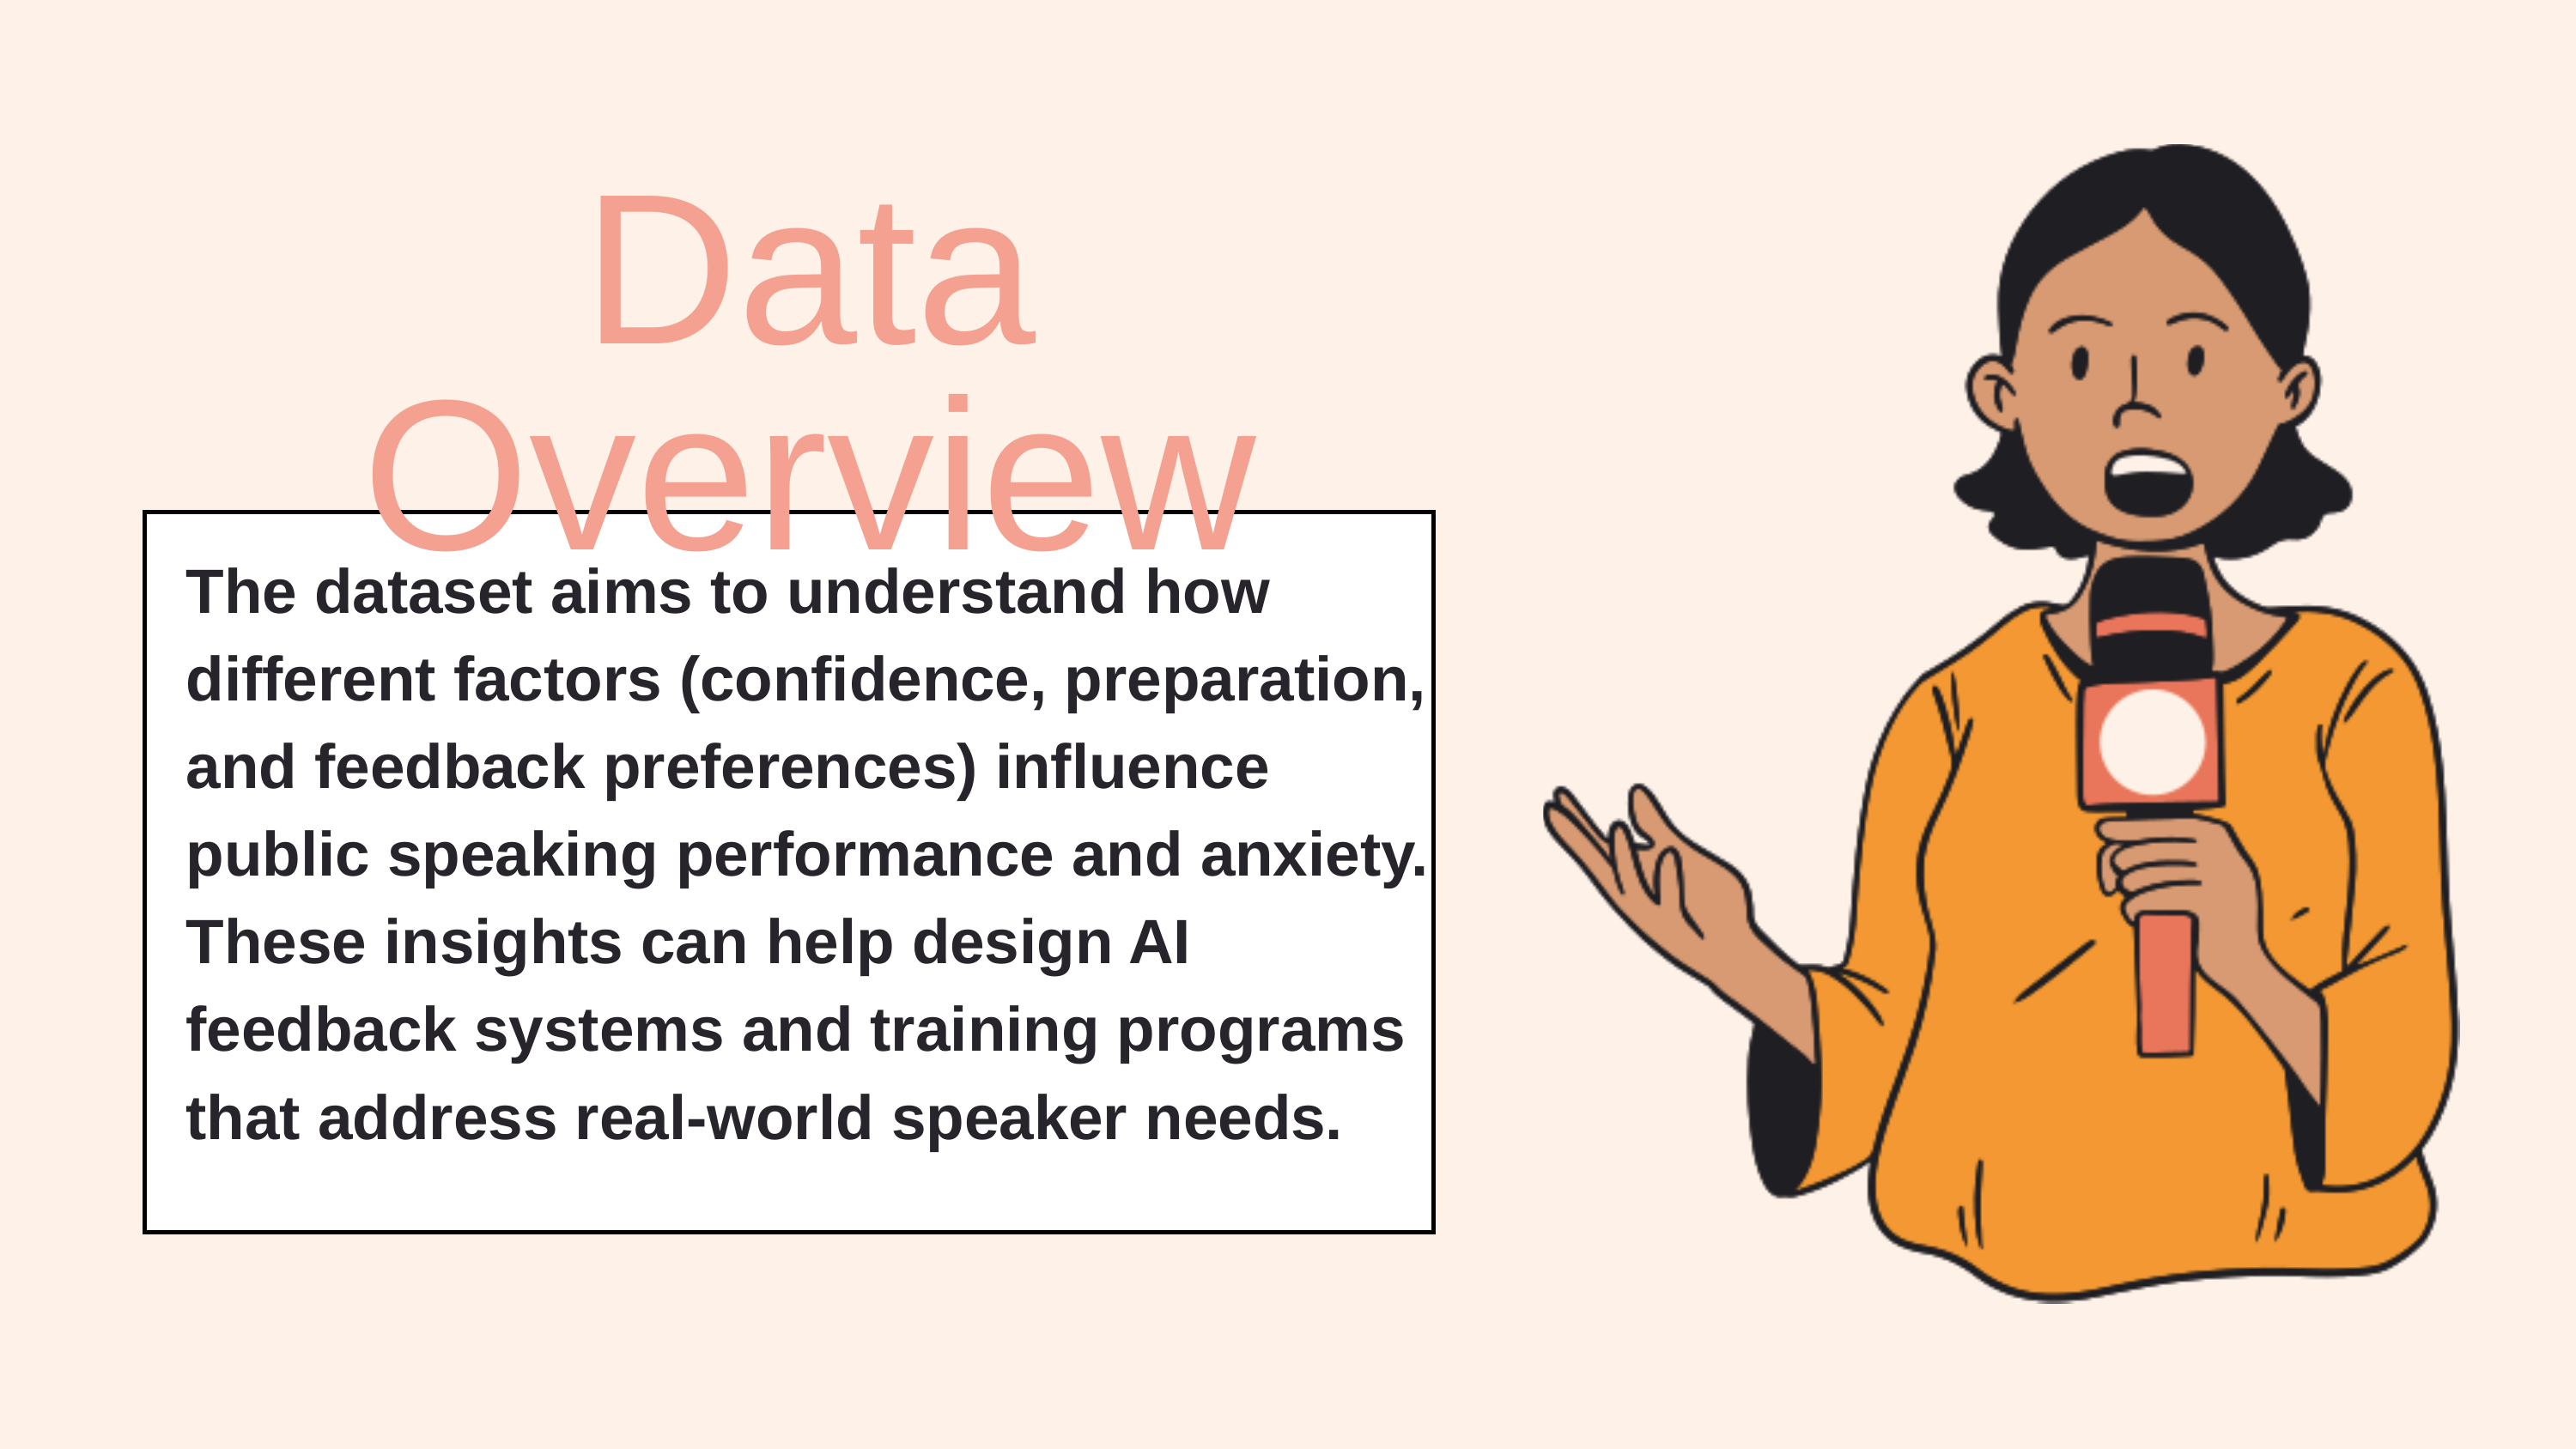

Data Overview

The dataset aims to understand how different factors (confidence, preparation, and feedback preferences) influence public speaking performance and anxiety.
These insights can help design AI feedback systems and training programs that address real-world speaker needs.